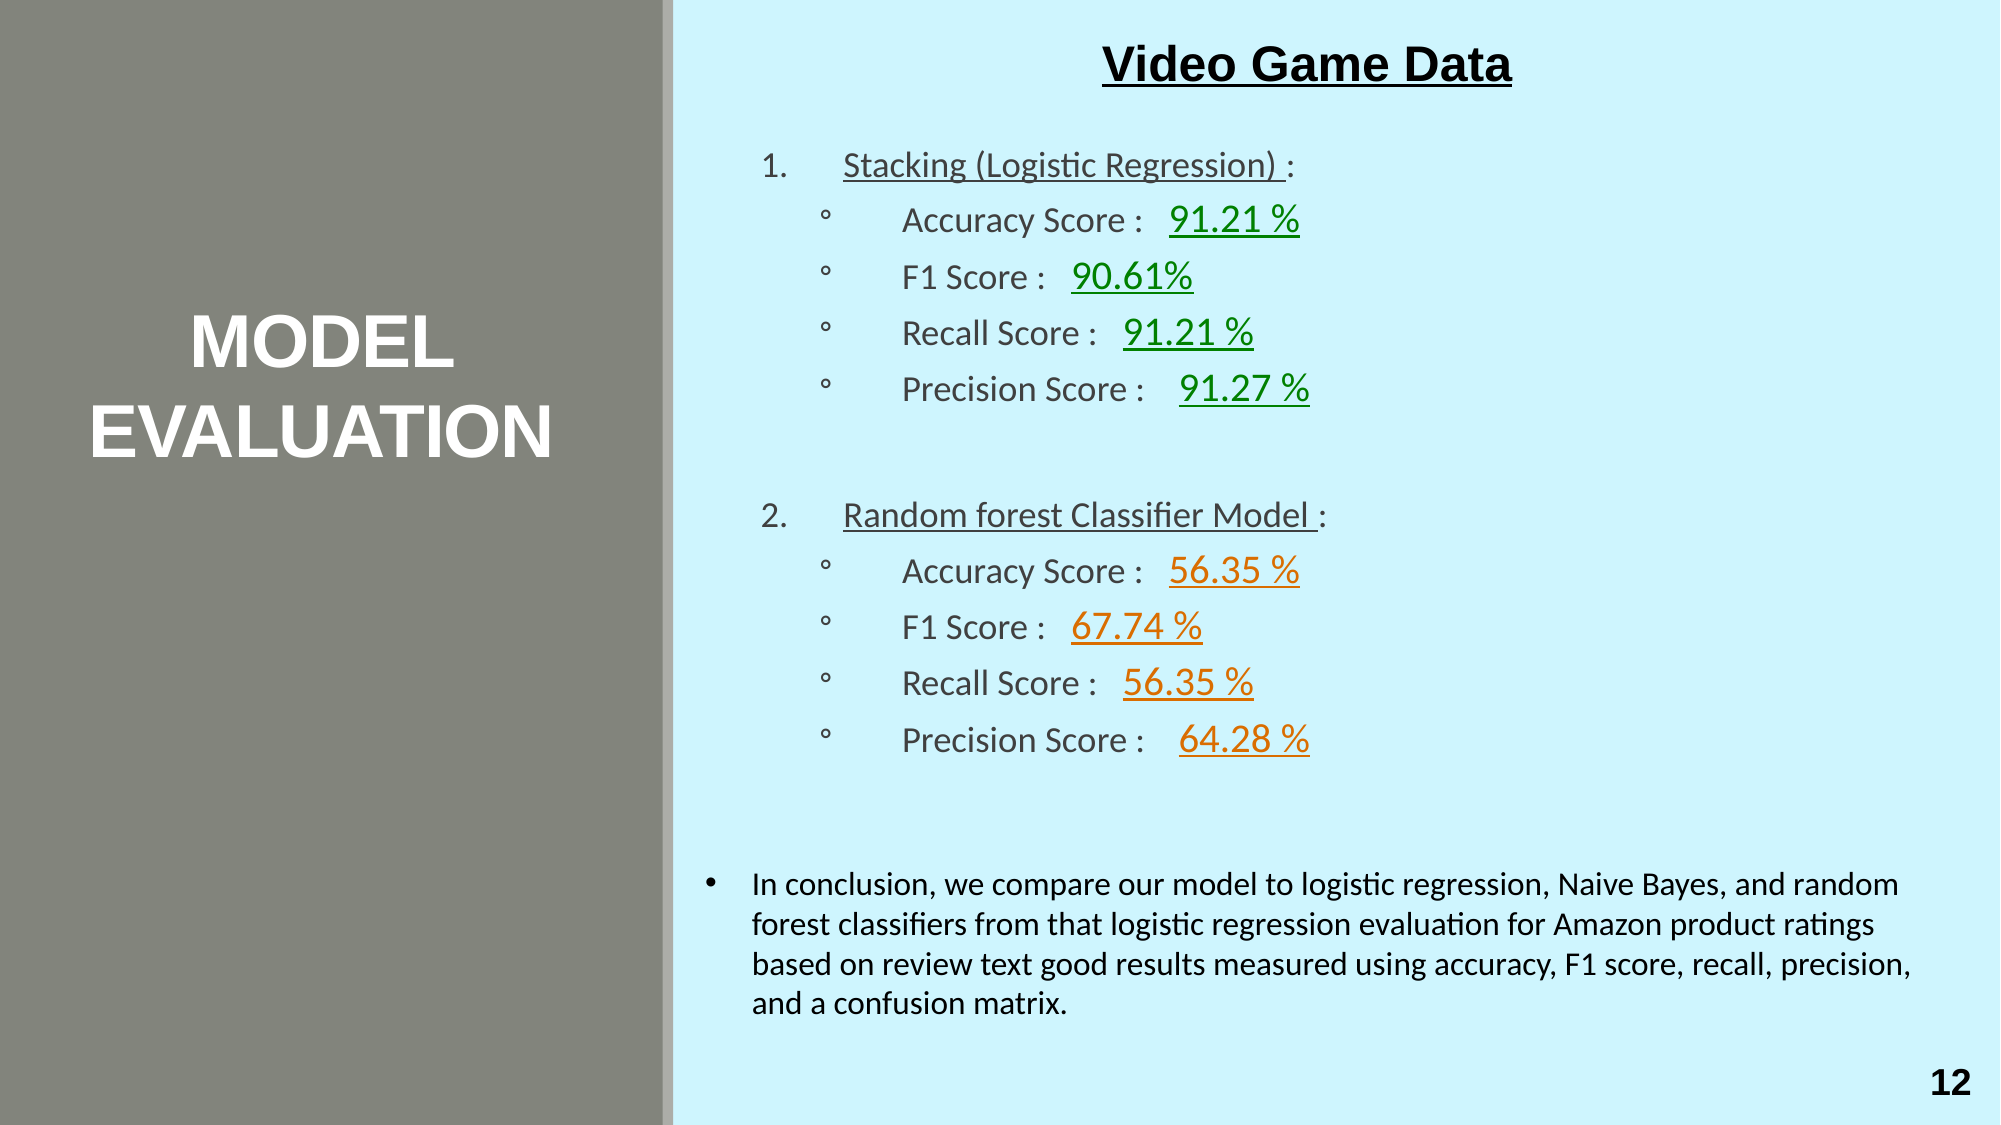

Video Game Data

Stacking (Logistic Regression) :
Accuracy Score :   91.21 %
F1 Score :   90.61%
Recall Score :   91.21 %
Precision Score :    91.27 %

Random forest Classifier Model :
Accuracy Score :   56.35 %
F1 Score :   67.74 %
Recall Score :   56.35 %
Precision Score :    64.28 %
# MODEL EVALUATION
In conclusion, we compare our model to logistic regression, Naive Bayes, and random forest classifiers from that logistic regression evaluation for Amazon product ratings based on review text good results measured using accuracy, F1 score, recall, precision, and a confusion matrix.

12